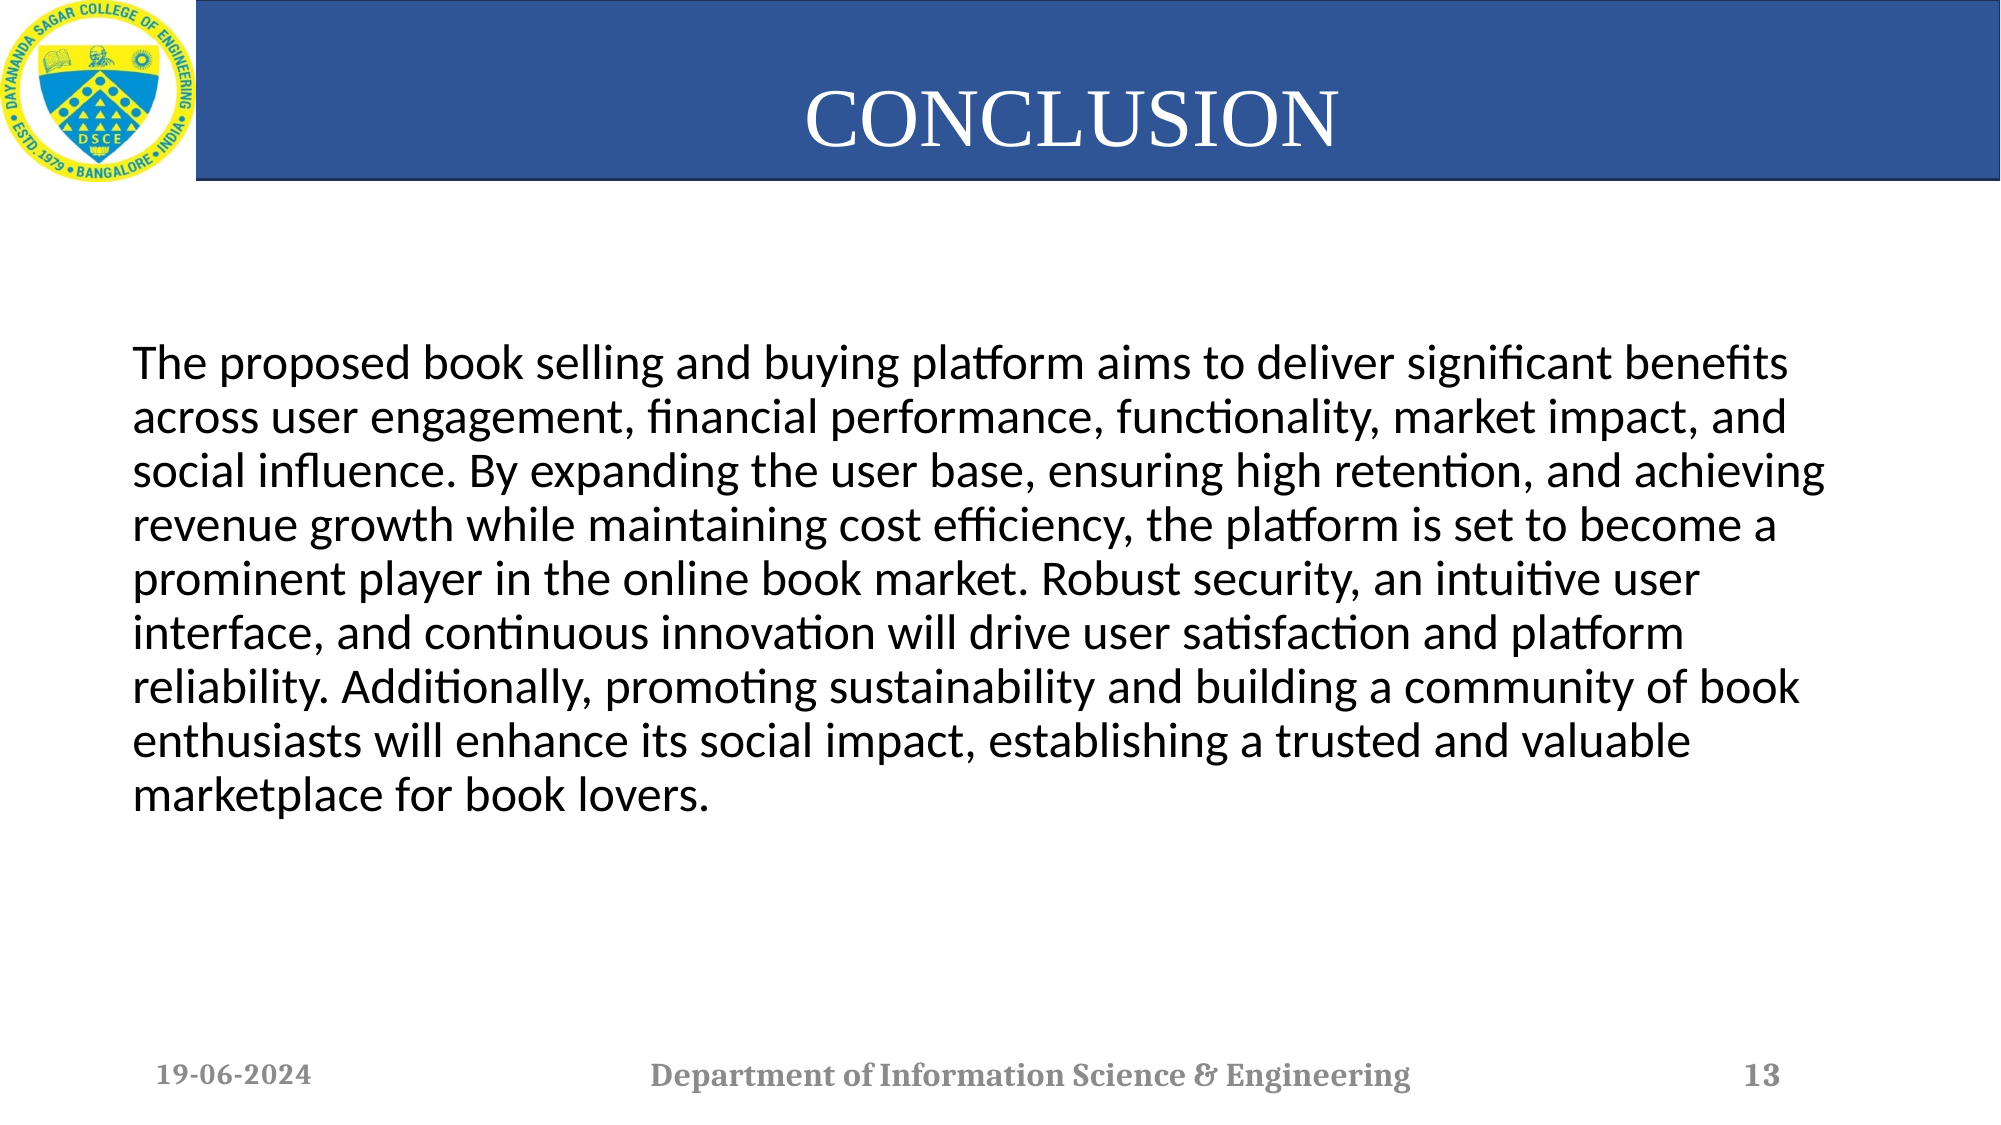

# CONCLUSION
The proposed book selling and buying platform aims to deliver significant benefits across user engagement, financial performance, functionality, market impact, and social influence. By expanding the user base, ensuring high retention, and achieving revenue growth while maintaining cost efficiency, the platform is set to become a prominent player in the online book market. Robust security, an intuitive user interface, and continuous innovation will drive user satisfaction and platform reliability. Additionally, promoting sustainability and building a community of book enthusiasts will enhance its social impact, establishing a trusted and valuable marketplace for book lovers.
19-06-2024
Department of Information Science & Engineering
13